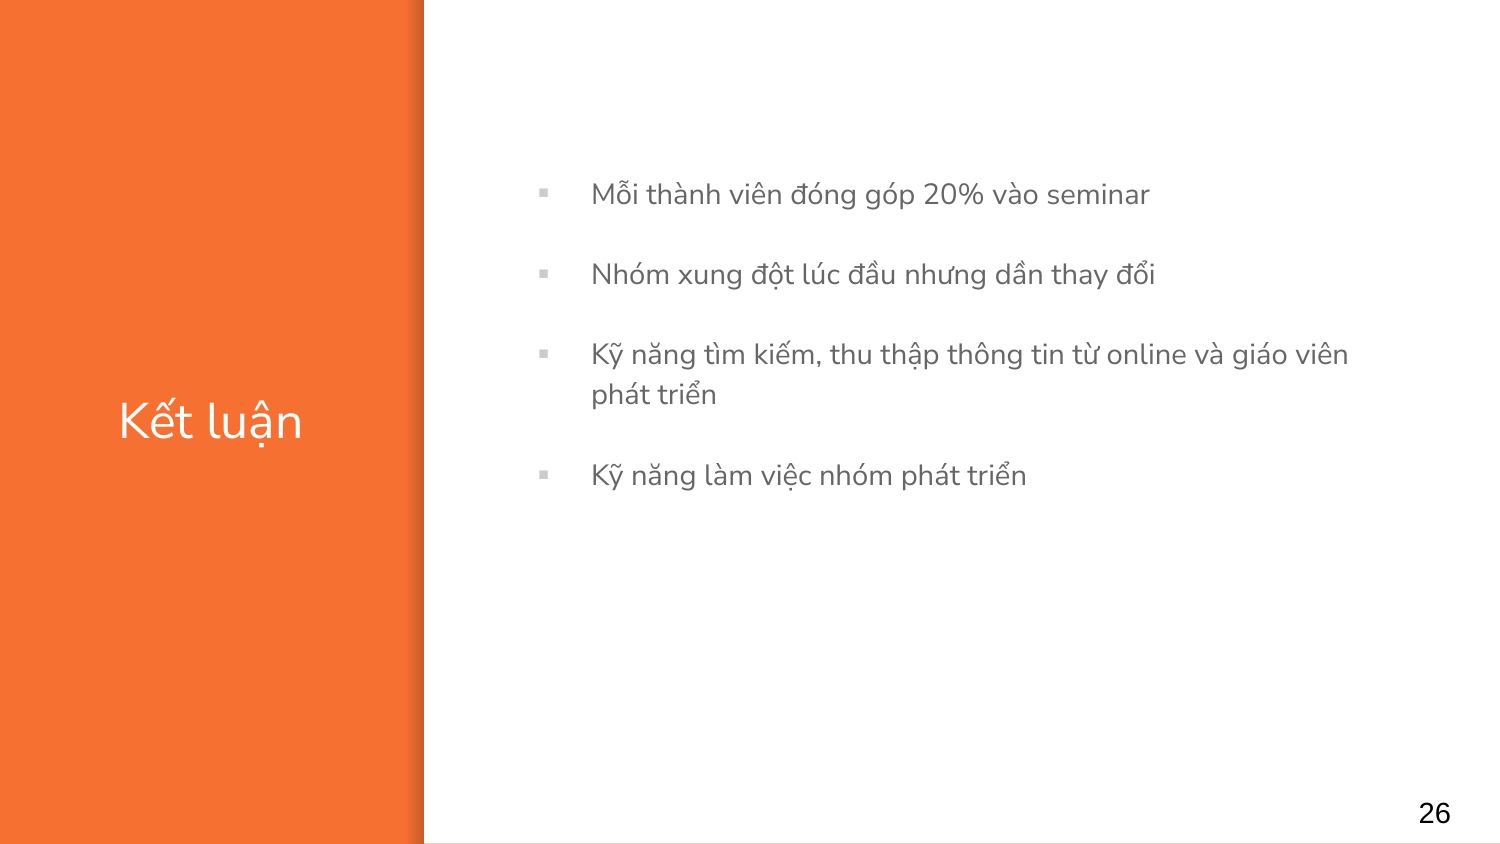

Mỗi thành viên đóng góp 20% vào seminar

Nhóm xung đột lúc đầu nhưng dần thay đổi

Kỹ năng tìm kiếm, thu thập thông tin từ online và giáo viên phát triển

Kỹ năng làm việc nhóm phát triển

# Kết luận
26